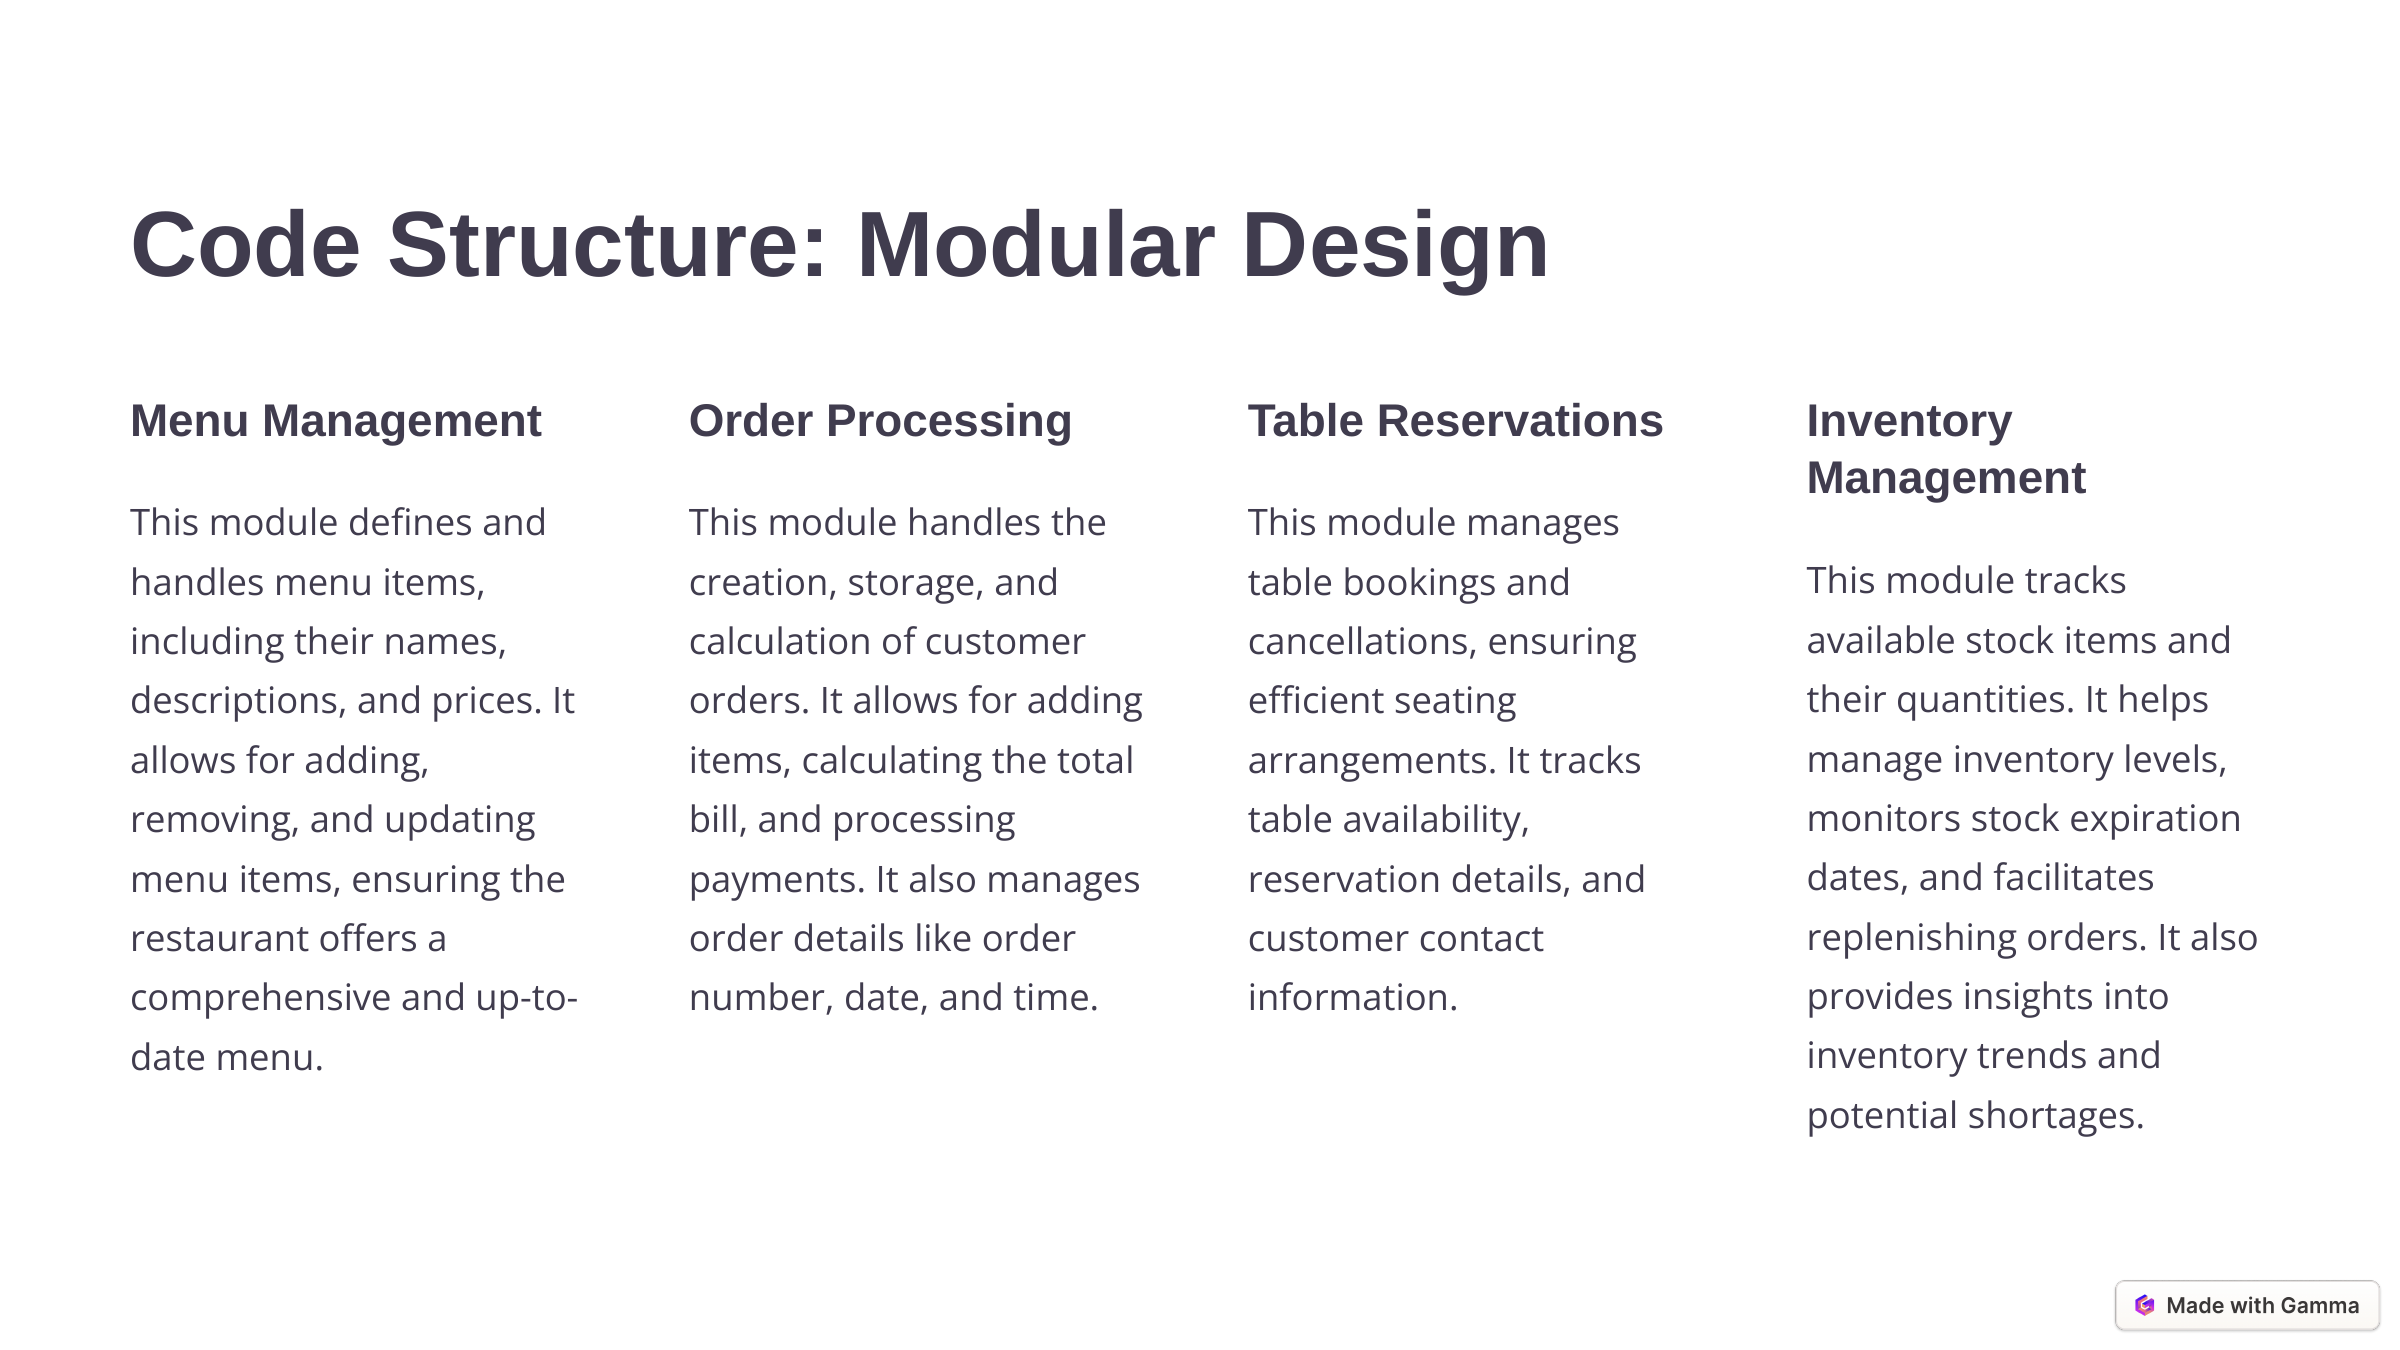

Code Structure: Modular Design
Menu Management
Order Processing
Table Reservations
Inventory Management
This module defines and handles menu items, including their names, descriptions, and prices. It allows for adding, removing, and updating menu items, ensuring the restaurant offers a comprehensive and up-to-date menu.
This module handles the creation, storage, and calculation of customer orders. It allows for adding items, calculating the total bill, and processing payments. It also manages order details like order number, date, and time.
This module manages table bookings and cancellations, ensuring efficient seating arrangements. It tracks table availability, reservation details, and customer contact information.
This module tracks available stock items and their quantities. It helps manage inventory levels, monitors stock expiration dates, and facilitates replenishing orders. It also provides insights into inventory trends and potential shortages.